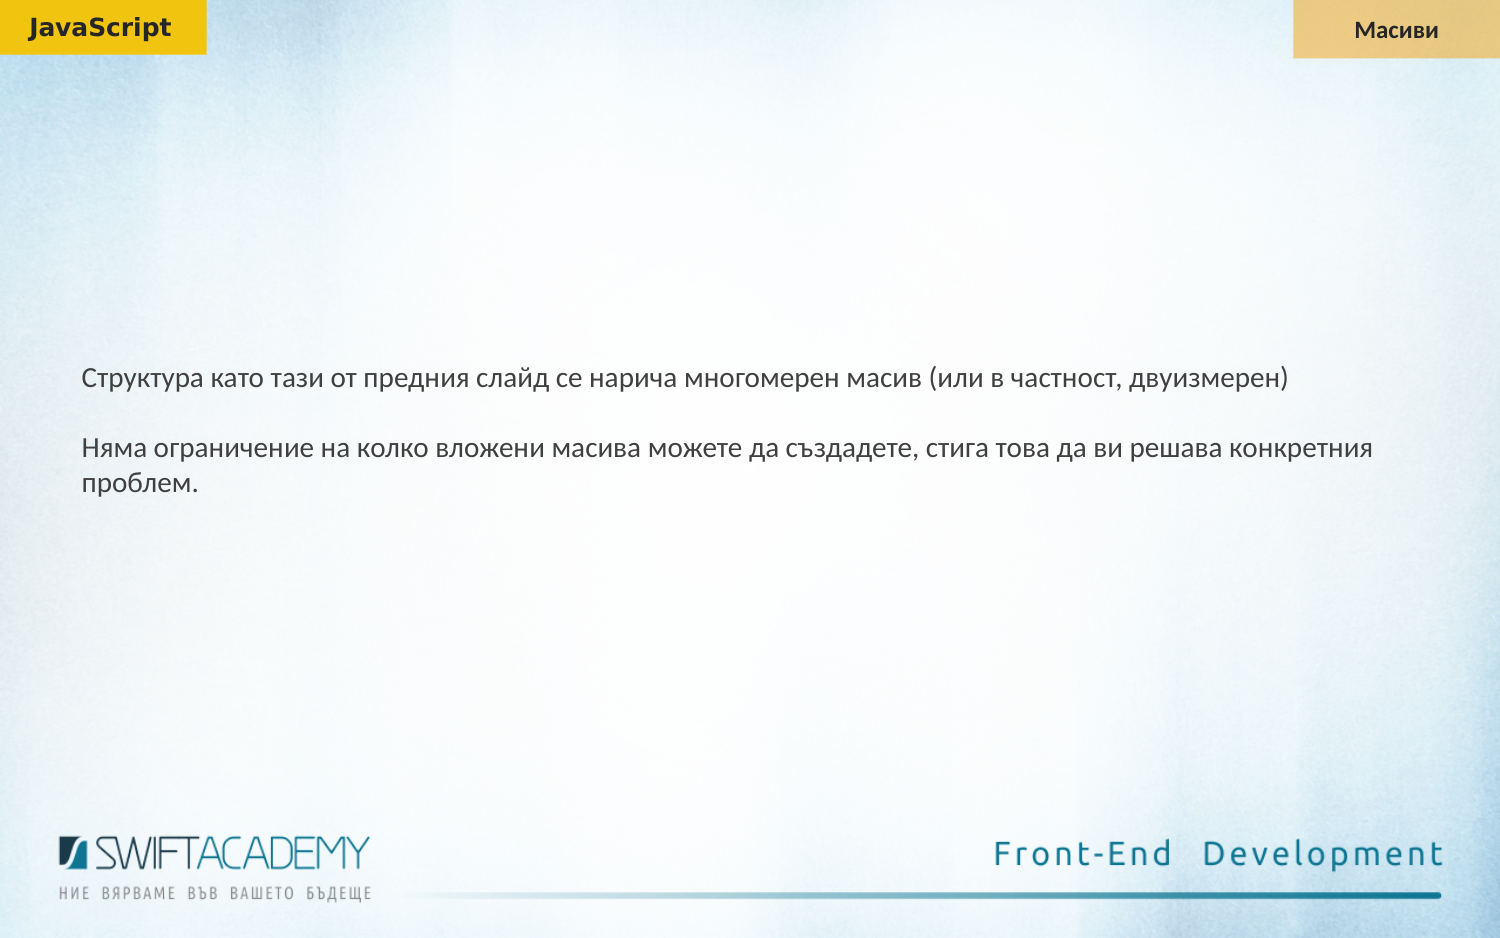

JavaScript
Масиви
Структура като тази от предния слайд се нарича многомерен масив (или в частност, двуизмерен)

Няма ограничение на колко вложени масива можете да създадете, стига това да ви решава конкретния проблем.